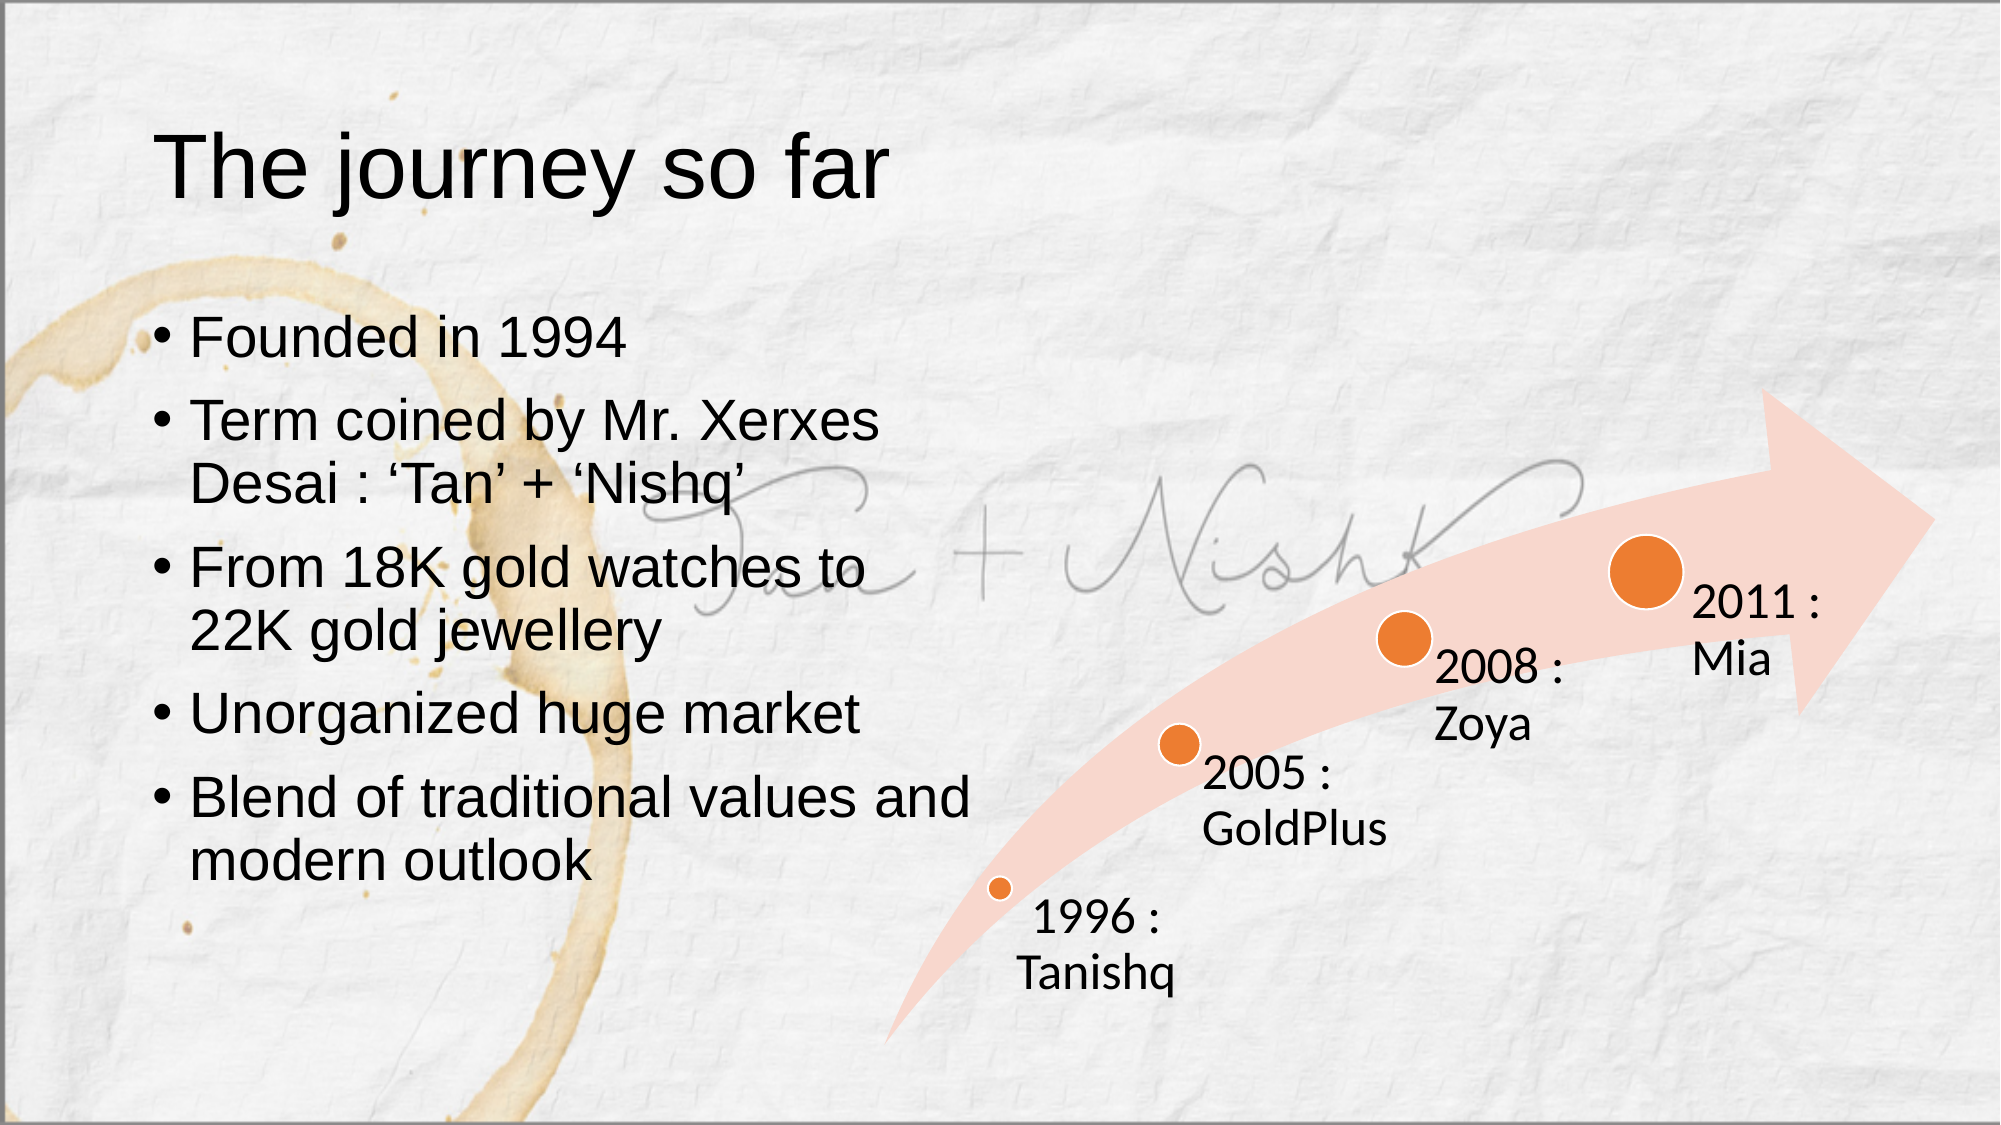

# The journey so far
Founded in 1994
Term coined by Mr. Xerxes Desai : ‘Tan’ + ‘Nishq’
From 18K gold watches to 22K gold jewellery
Unorganized huge market
Blend of traditional values and modern outlook
1996 : Tanishq
2005 : GoldPlus
2008 : Zoya
2011 : Mia